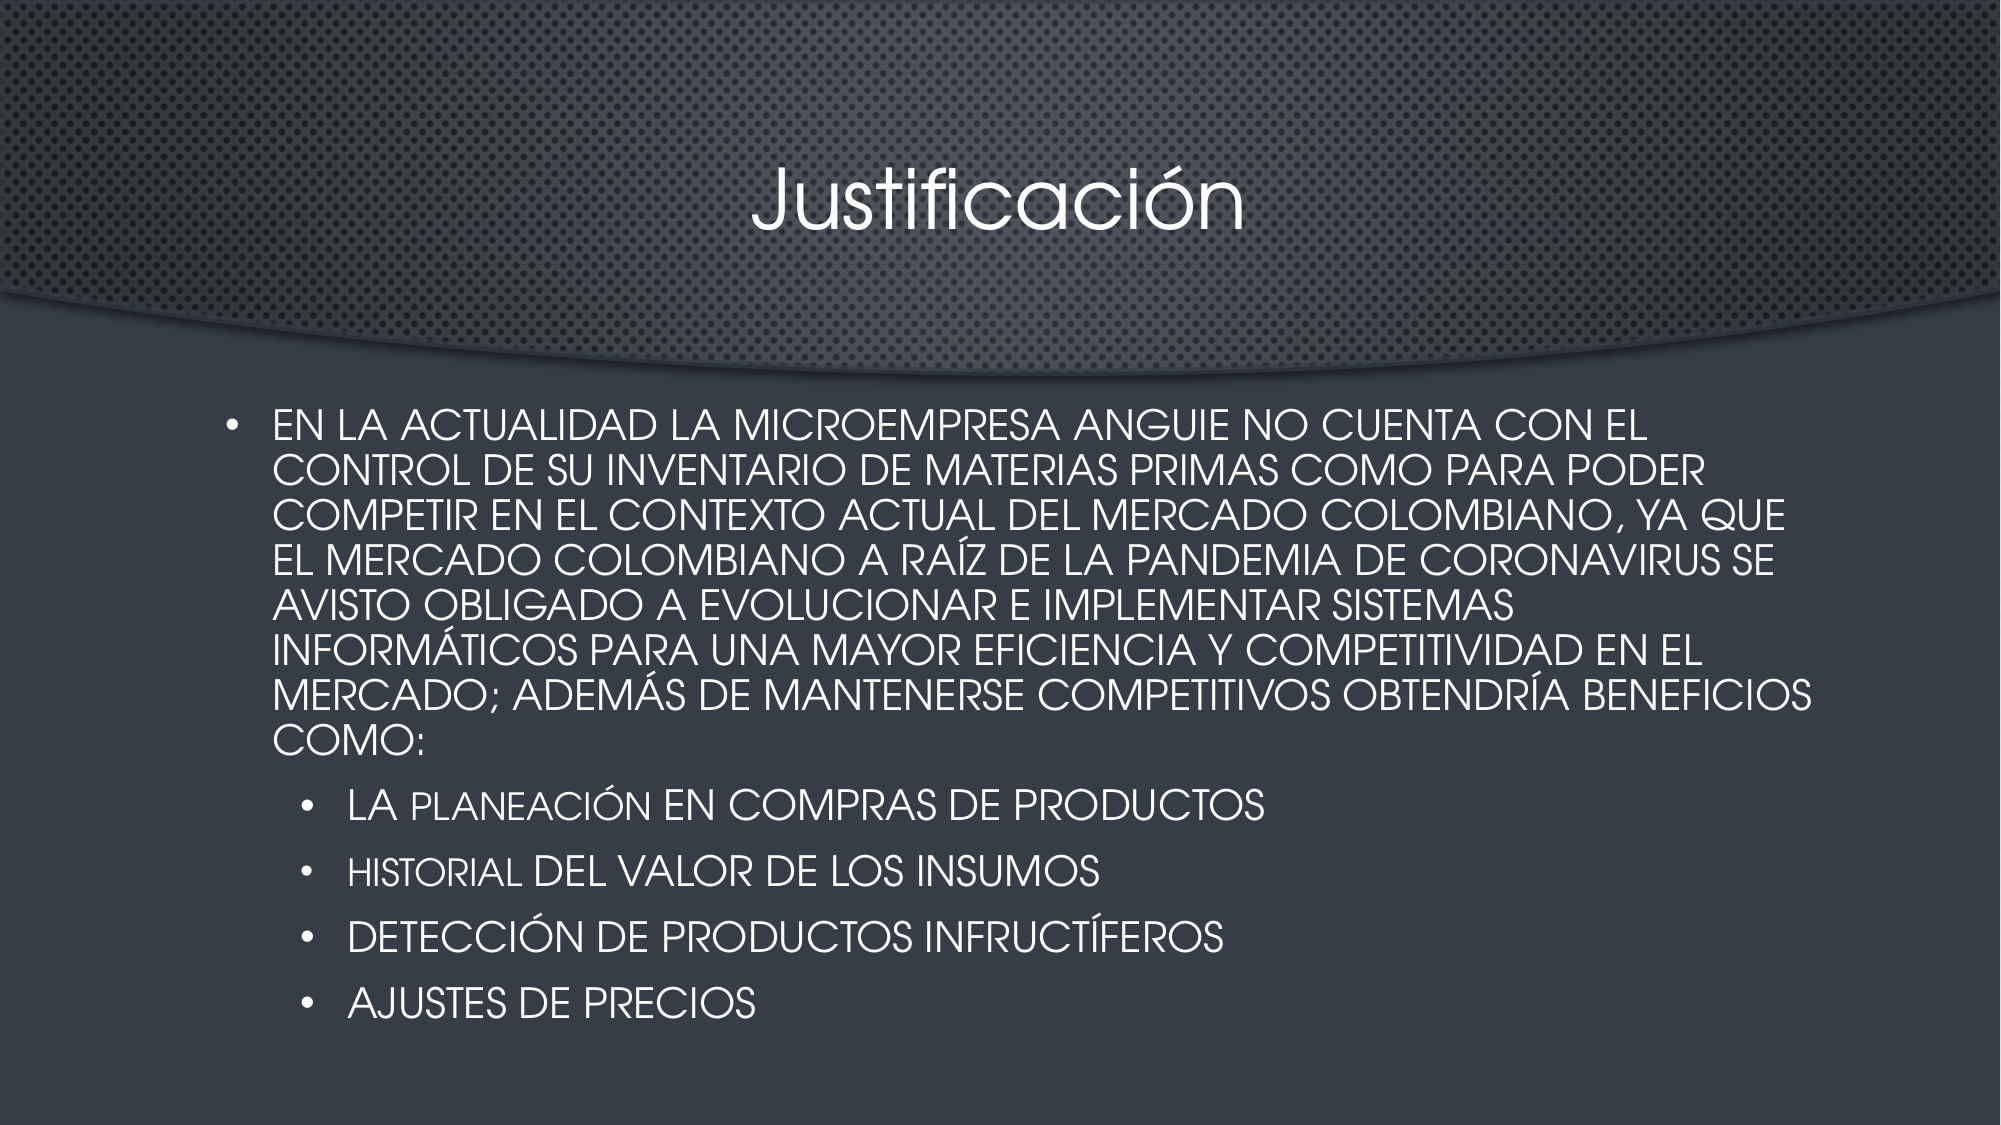

# Justificación

En la actualidad la microempresa Anguie no cuenta con el control de su inventario de materias primas como para poder competir en el contexto actual del mercado colombiano, ya que el mercado colombiano a raíz de la pandemia de coronavirus se avisto obligado a evolucionar e implementar sistemas informáticos para una mayor eficiencia y competitividad en el mercado; además de mantenerse competitivos obtendría beneficios como:
La planeación en compras de productos
Historial del valor de los insumos
Detección de productos infructíferos
Ajustes de precios